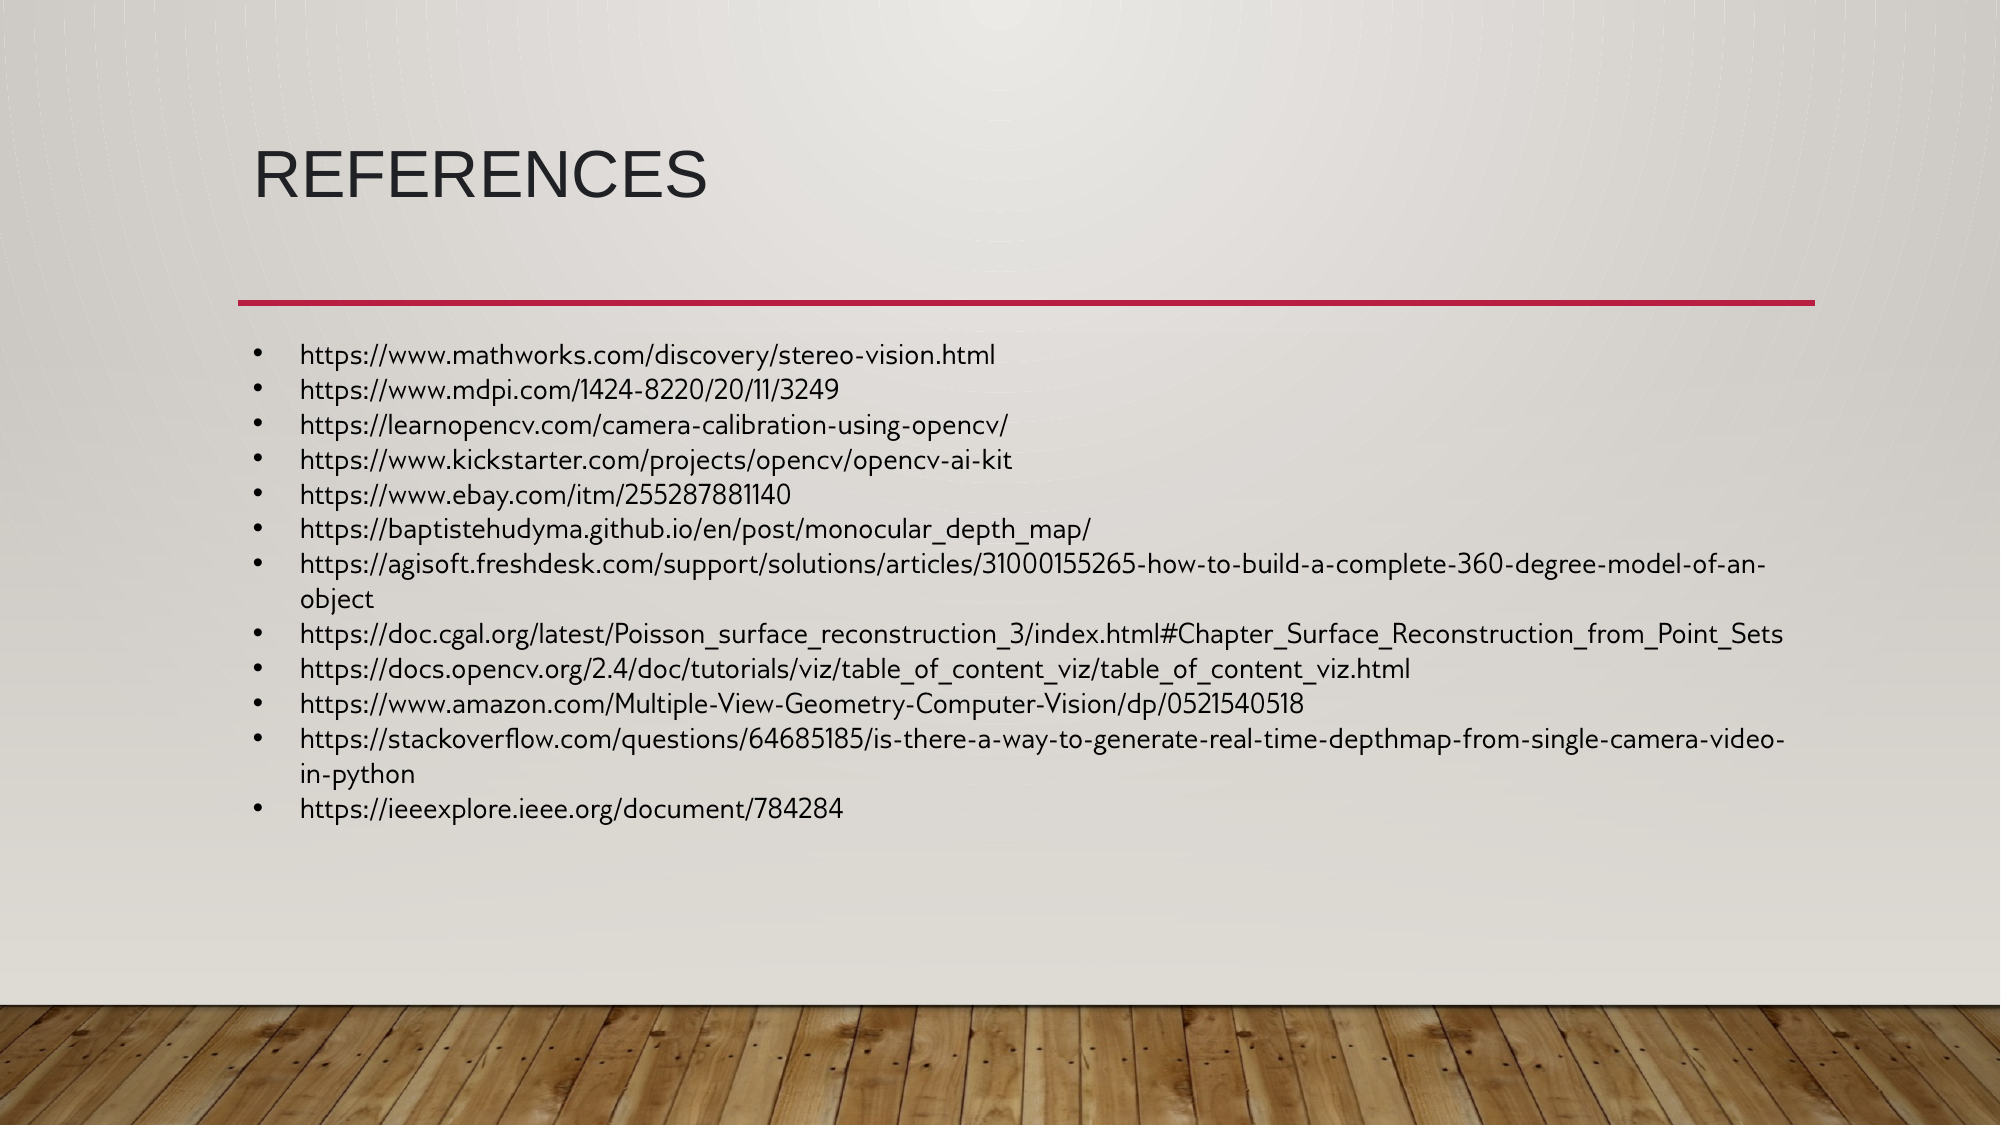

# references
https://www.mathworks.com/discovery/stereo-vision.html
https://www.mdpi.com/1424-8220/20/11/3249
https://learnopencv.com/camera-calibration-using-opencv/
https://www.kickstarter.com/projects/opencv/opencv-ai-kit
https://www.ebay.com/itm/255287881140
https://baptistehudyma.github.io/en/post/monocular_depth_map/
https://agisoft.freshdesk.com/support/solutions/articles/31000155265-how-to-build-a-complete-360-degree-model-of-an-object
https://doc.cgal.org/latest/Poisson_surface_reconstruction_3/index.html#Chapter_Surface_Reconstruction_from_Point_Sets
https://docs.opencv.org/2.4/doc/tutorials/viz/table_of_content_viz/table_of_content_viz.html
https://www.amazon.com/Multiple-View-Geometry-Computer-Vision/dp/0521540518
https://stackoverflow.com/questions/64685185/is-there-a-way-to-generate-real-time-depthmap-from-single-camera-video-in-python
https://ieeexplore.ieee.org/document/784284